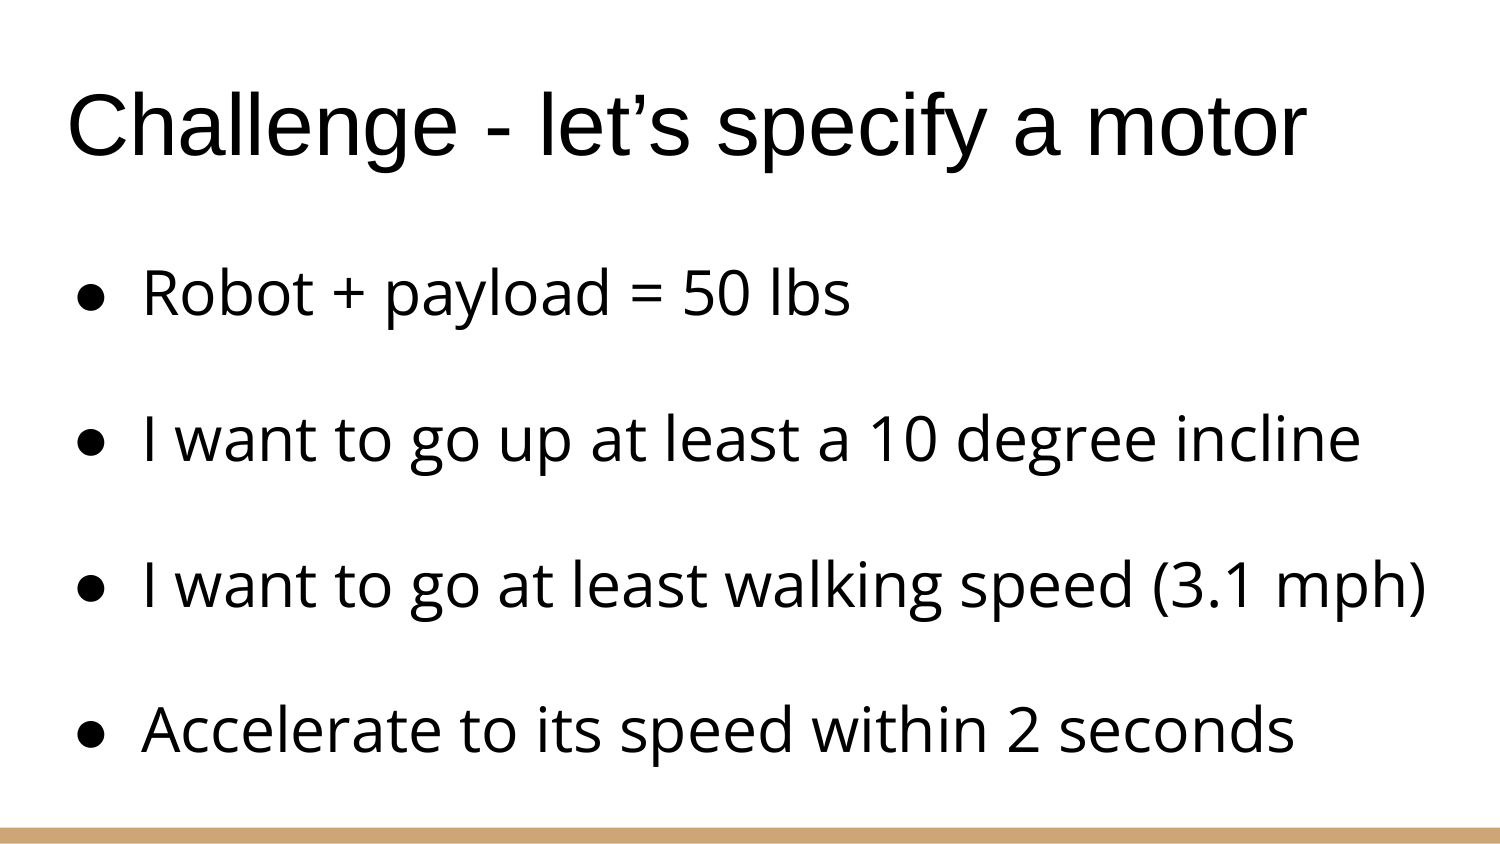

# Challenge - let’s specify a motor
Robot + payload = 50 lbs
I want to go up at least a 10 degree incline
I want to go at least walking speed (3.1 mph)
Accelerate to its speed within 2 seconds
We’ll use 10 inch wheels